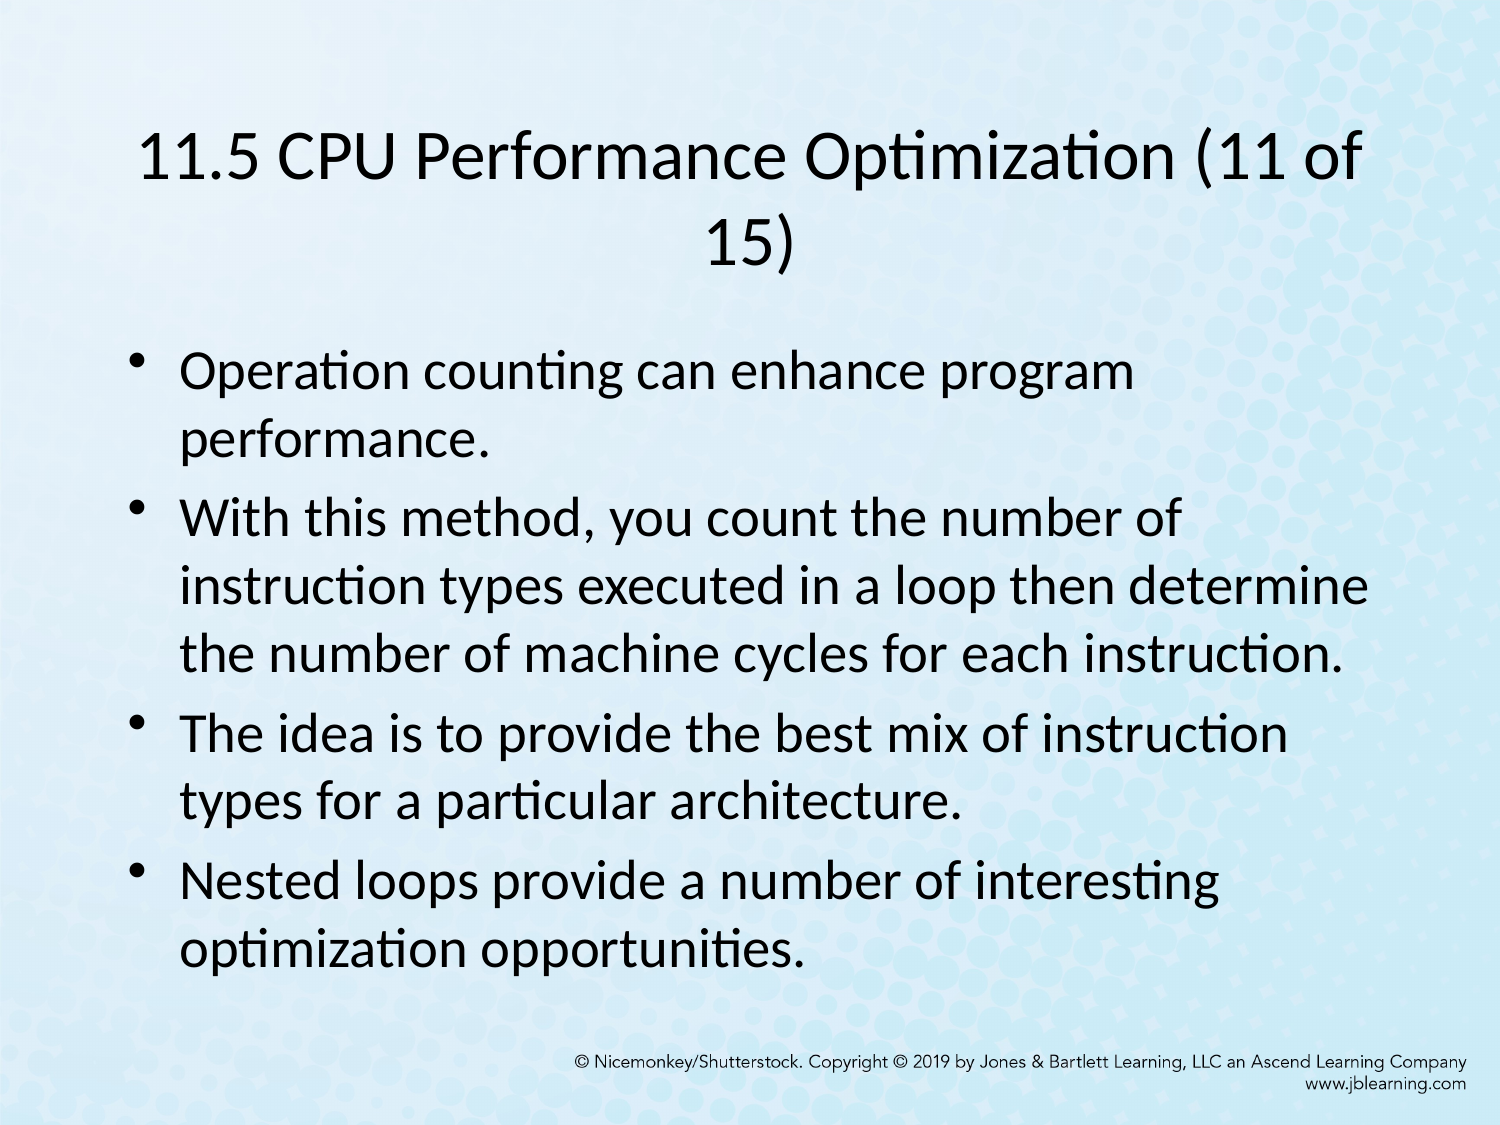

# 11.5 CPU Performance Optimization (11 of 15)
Operation counting can enhance program performance.
With this method, you count the number of instruction types executed in a loop then determine the number of machine cycles for each instruction.
The idea is to provide the best mix of instruction types for a particular architecture.
Nested loops provide a number of interesting optimization opportunities.